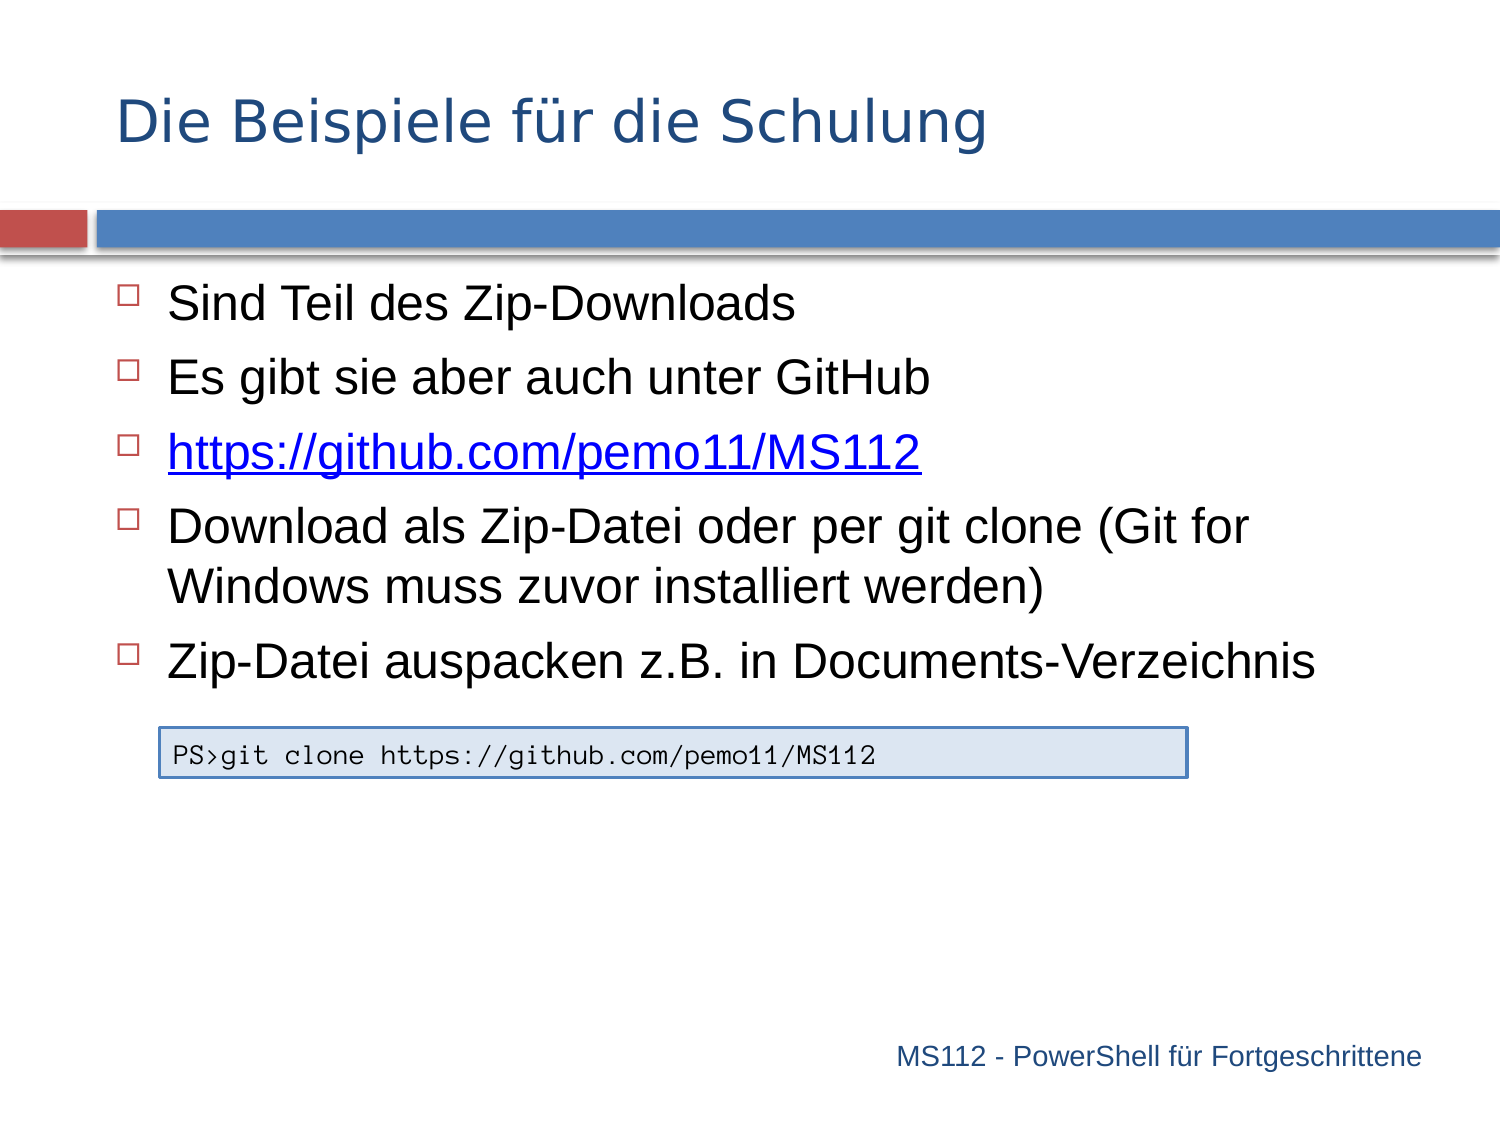

# Die Beispiele für die Schulung
Sind Teil des Zip-Downloads
Es gibt sie aber auch unter GitHub
https://github.com/pemo11/MS112
Download als Zip-Datei oder per git clone (Git for Windows muss zuvor installiert werden)
Zip-Datei auspacken z.B. in Documents-Verzeichnis
PS>git clone https://github.com/pemo11/MS112
MS112 - PowerShell für Fortgeschrittene